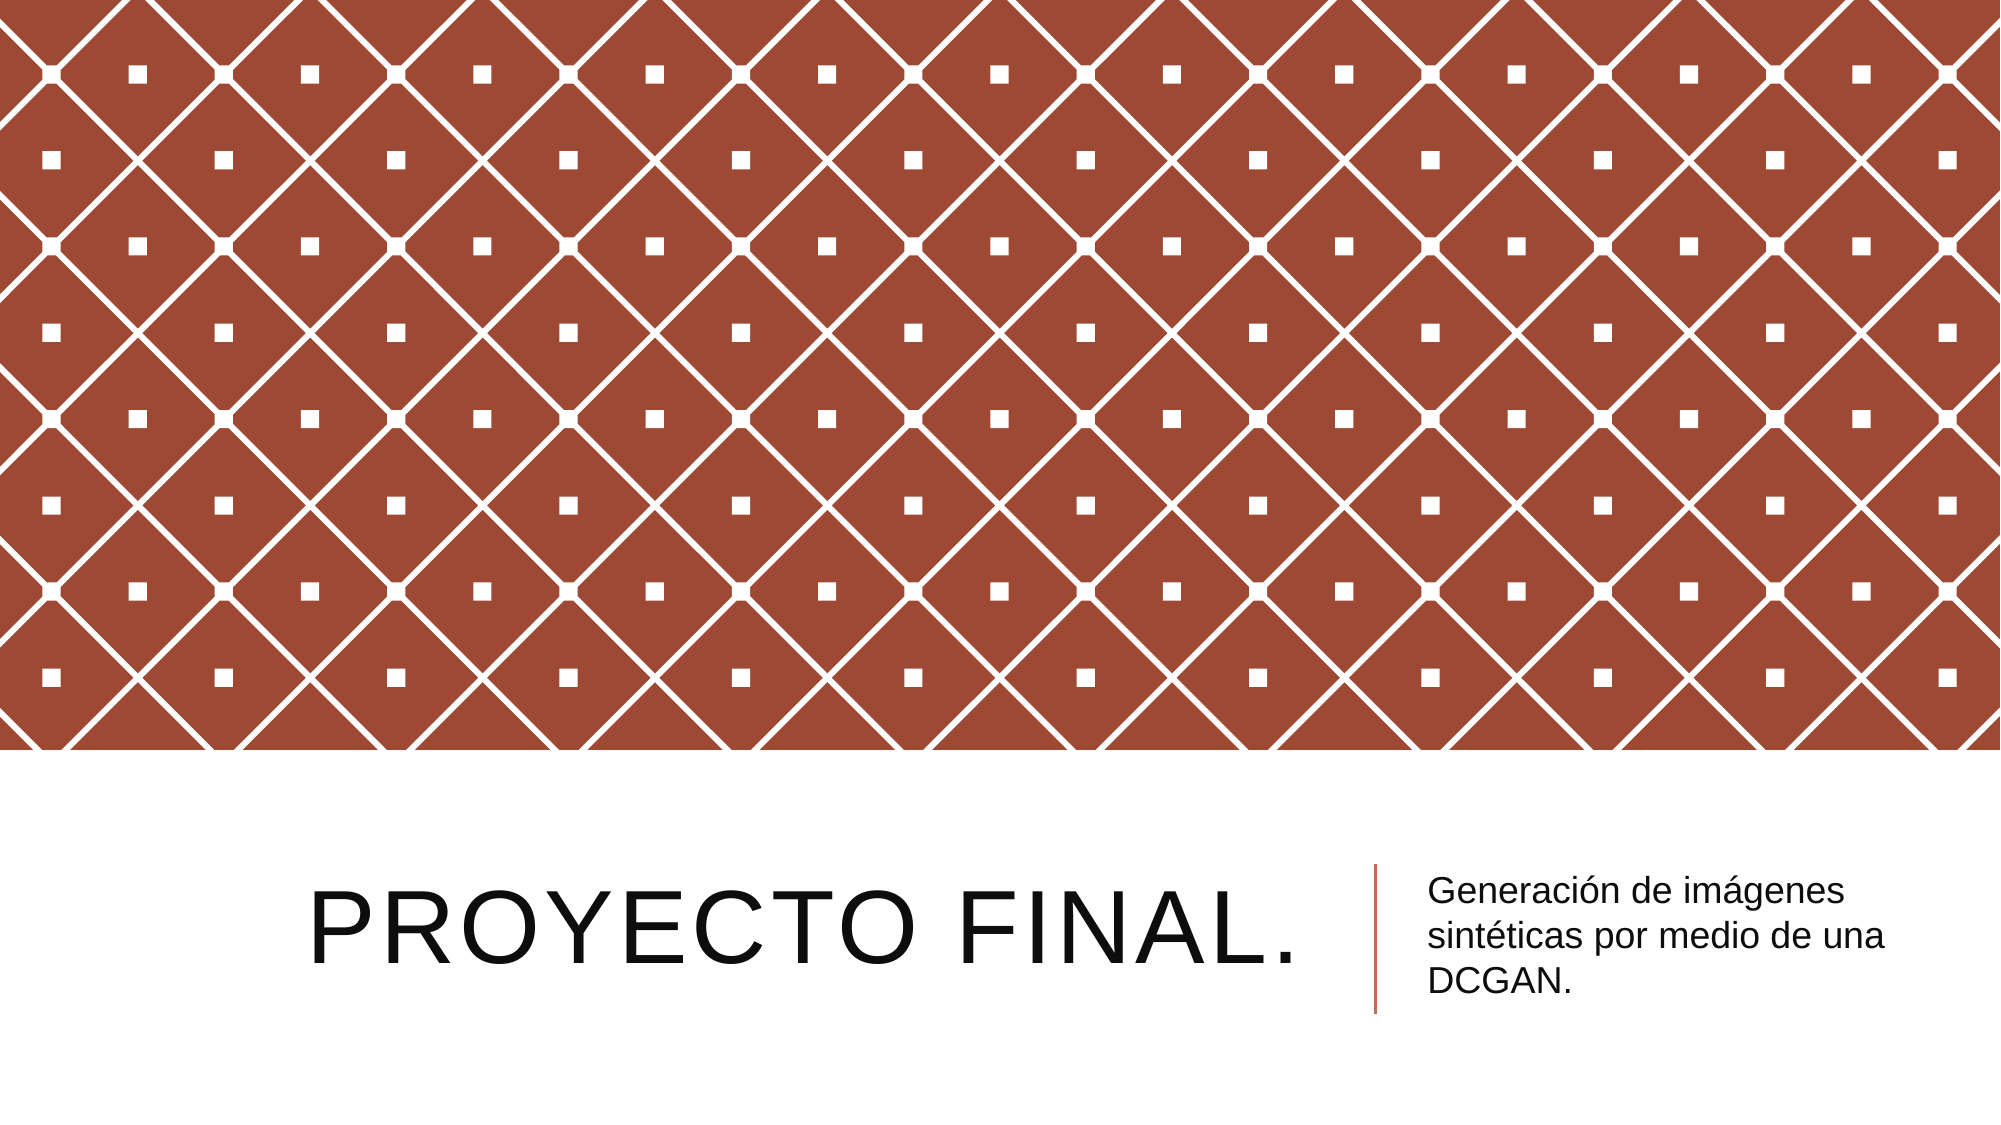

# Proyecto final.
Generación de imágenes sintéticas por medio de una DCGAN.